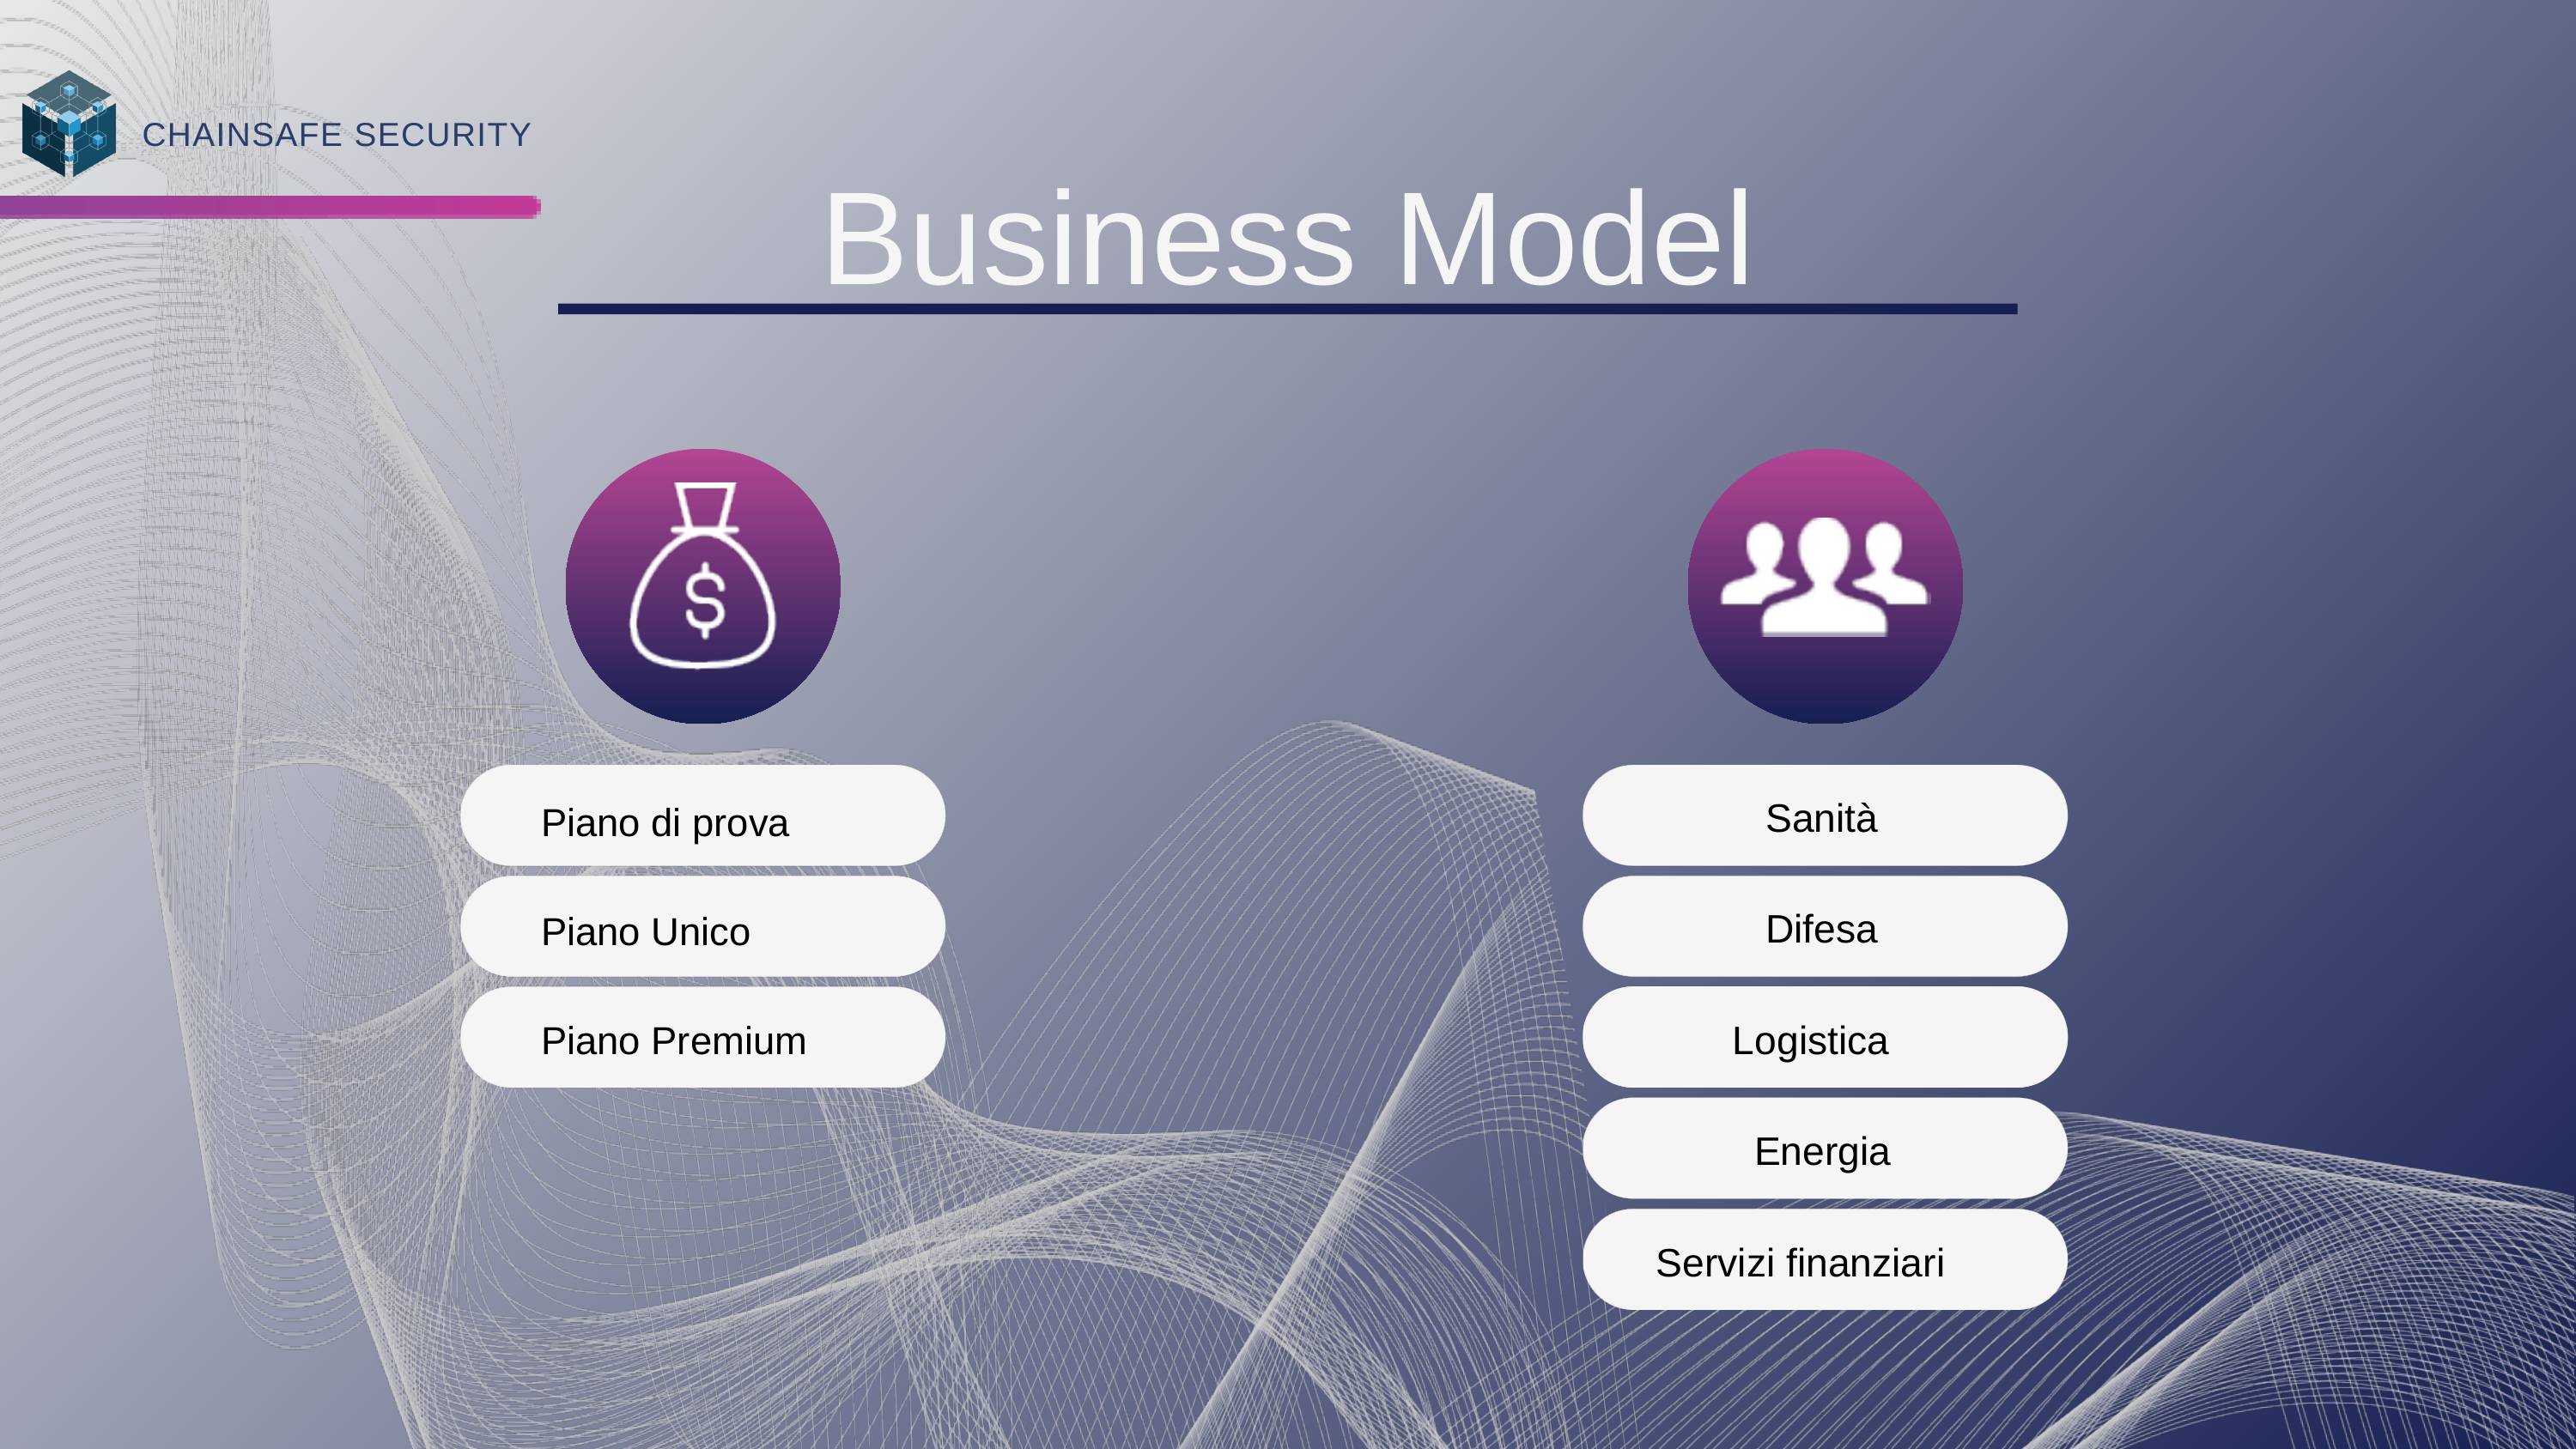

CHAINSAFE SECURITY
Business Model

           Sanità

           Difesa
​
        Logistica​

          Energia​

 Servizi finanziari

Piano di prova
​
Piano Unico

Piano Premium